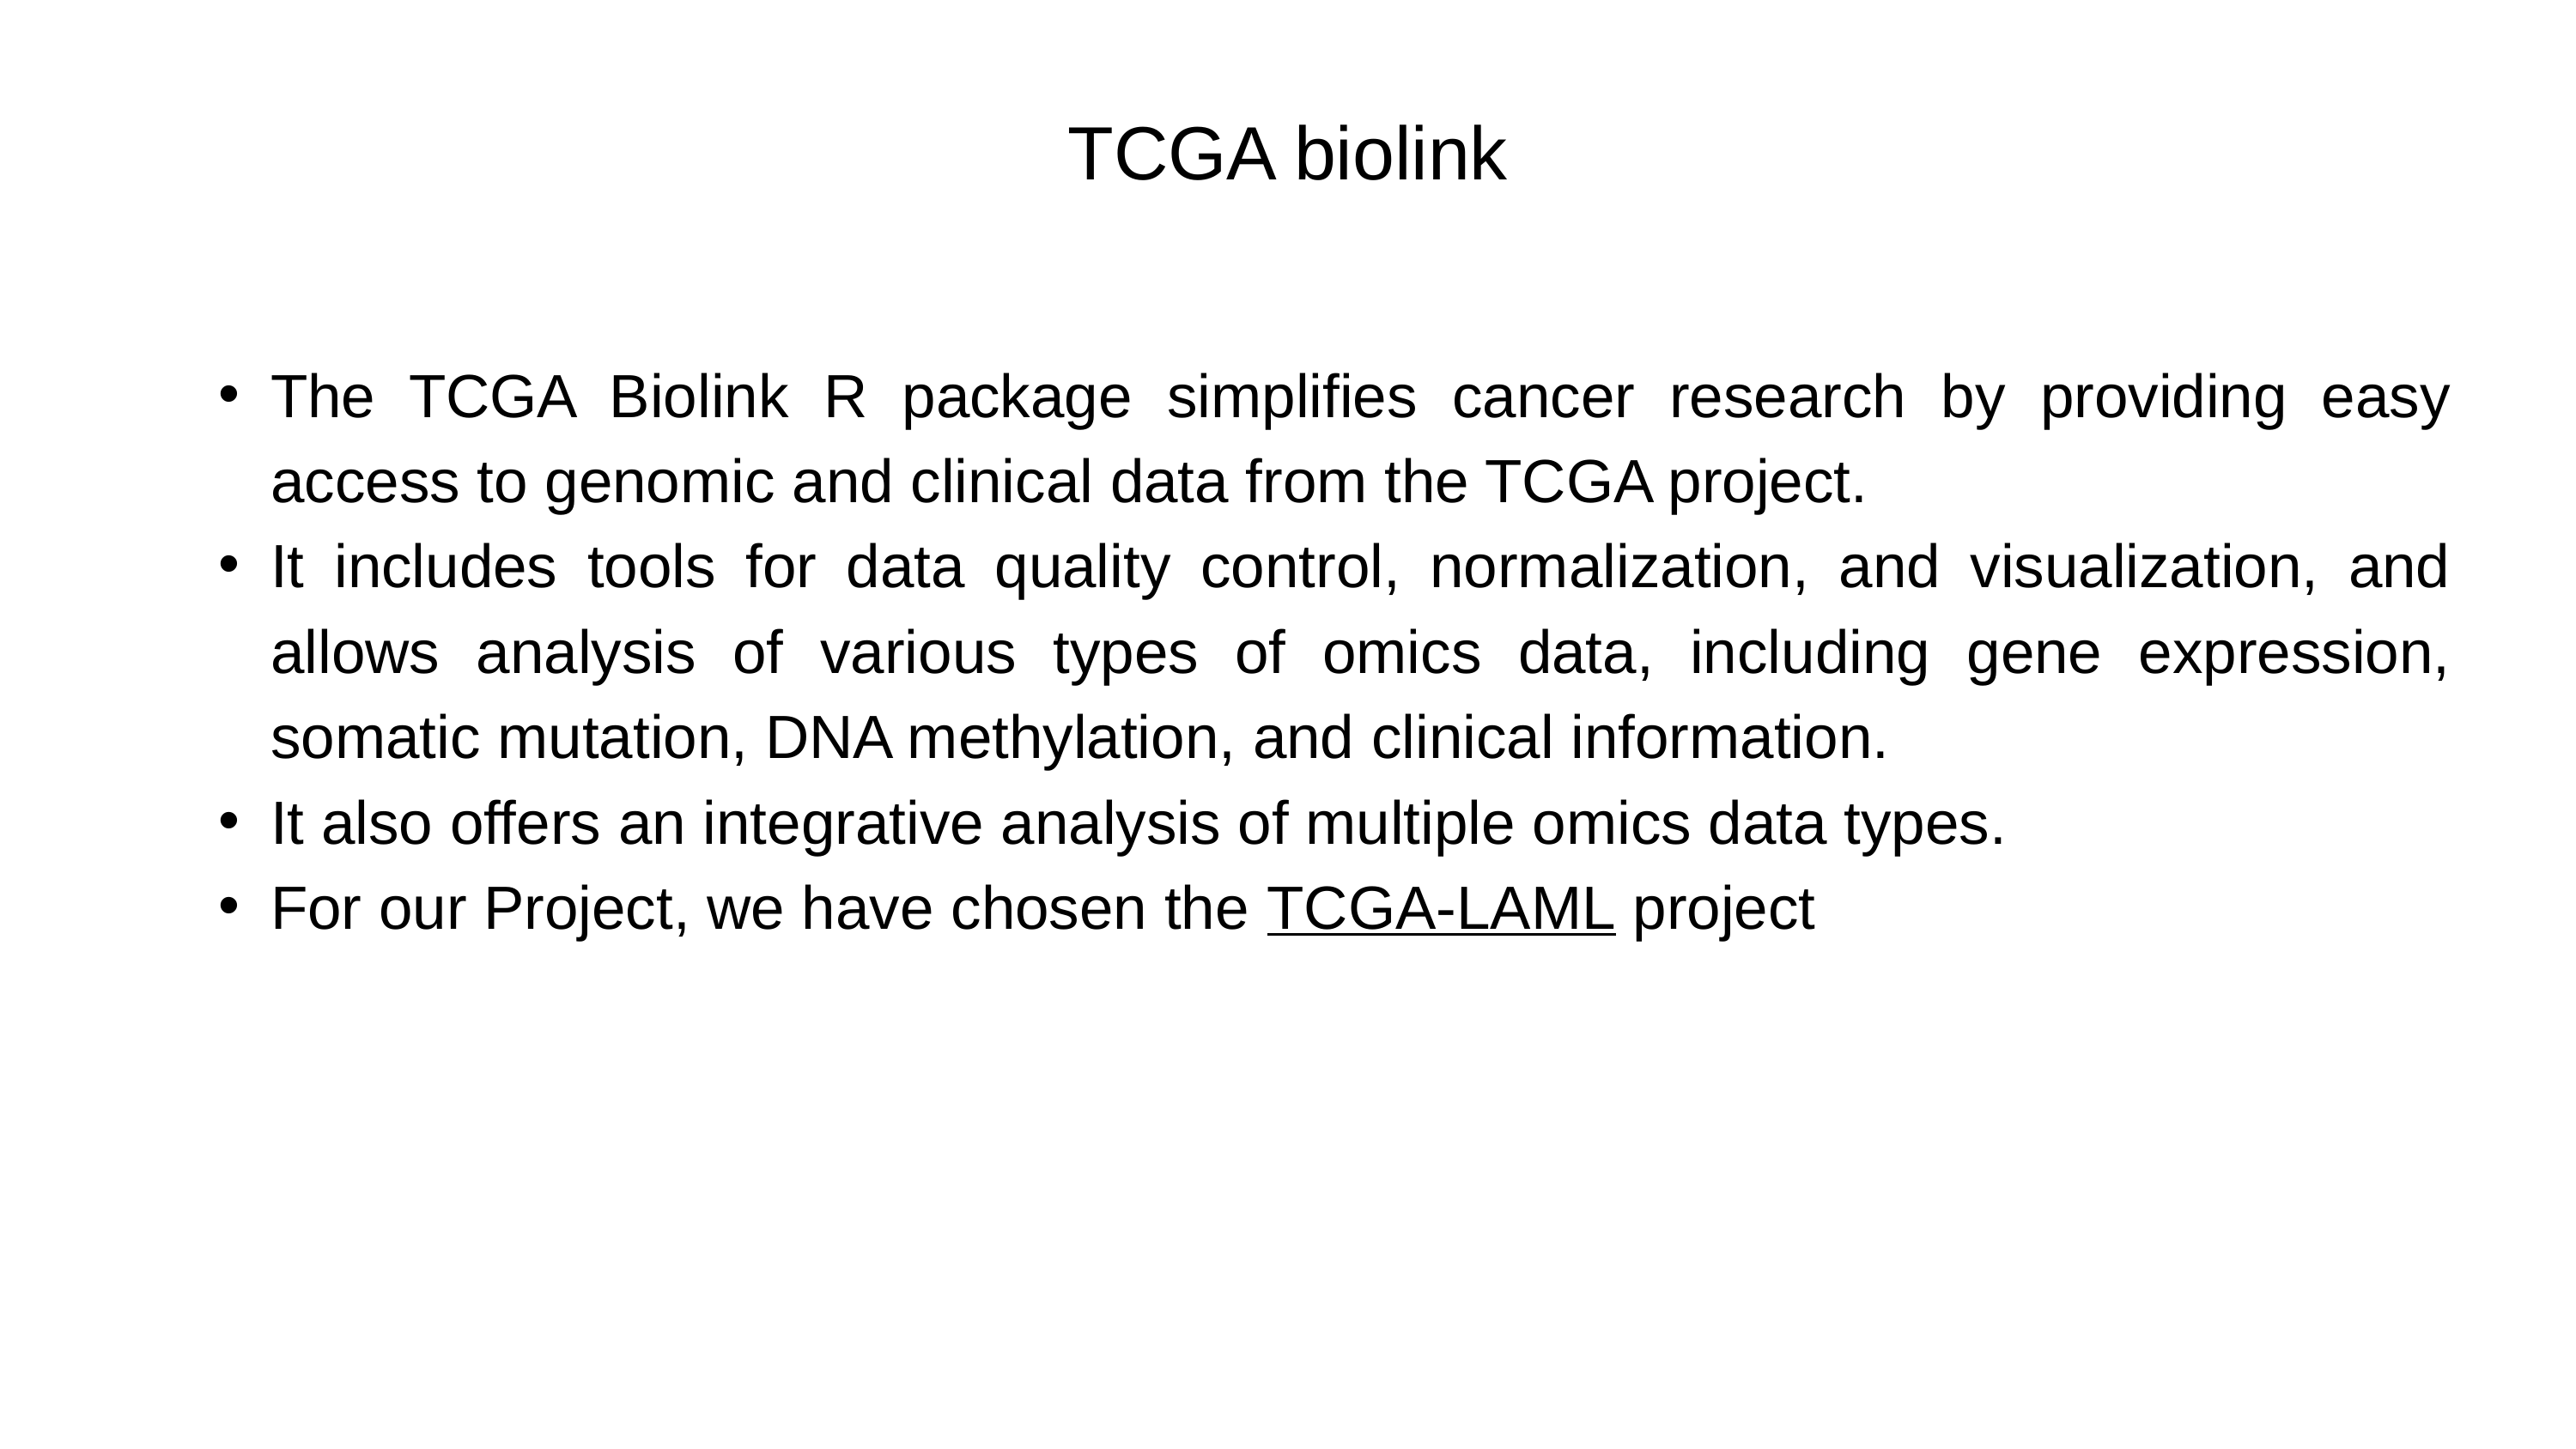

TCGA biolink
The TCGA Biolink R package simplifies cancer research by providing easy access to genomic and clinical data from the TCGA project.
It includes tools for data quality control, normalization, and visualization, and allows analysis of various types of omics data, including gene expression, somatic mutation, DNA methylation, and clinical information.
It also offers an integrative analysis of multiple omics data types.
For our Project, we have chosen the TCGA-LAML project